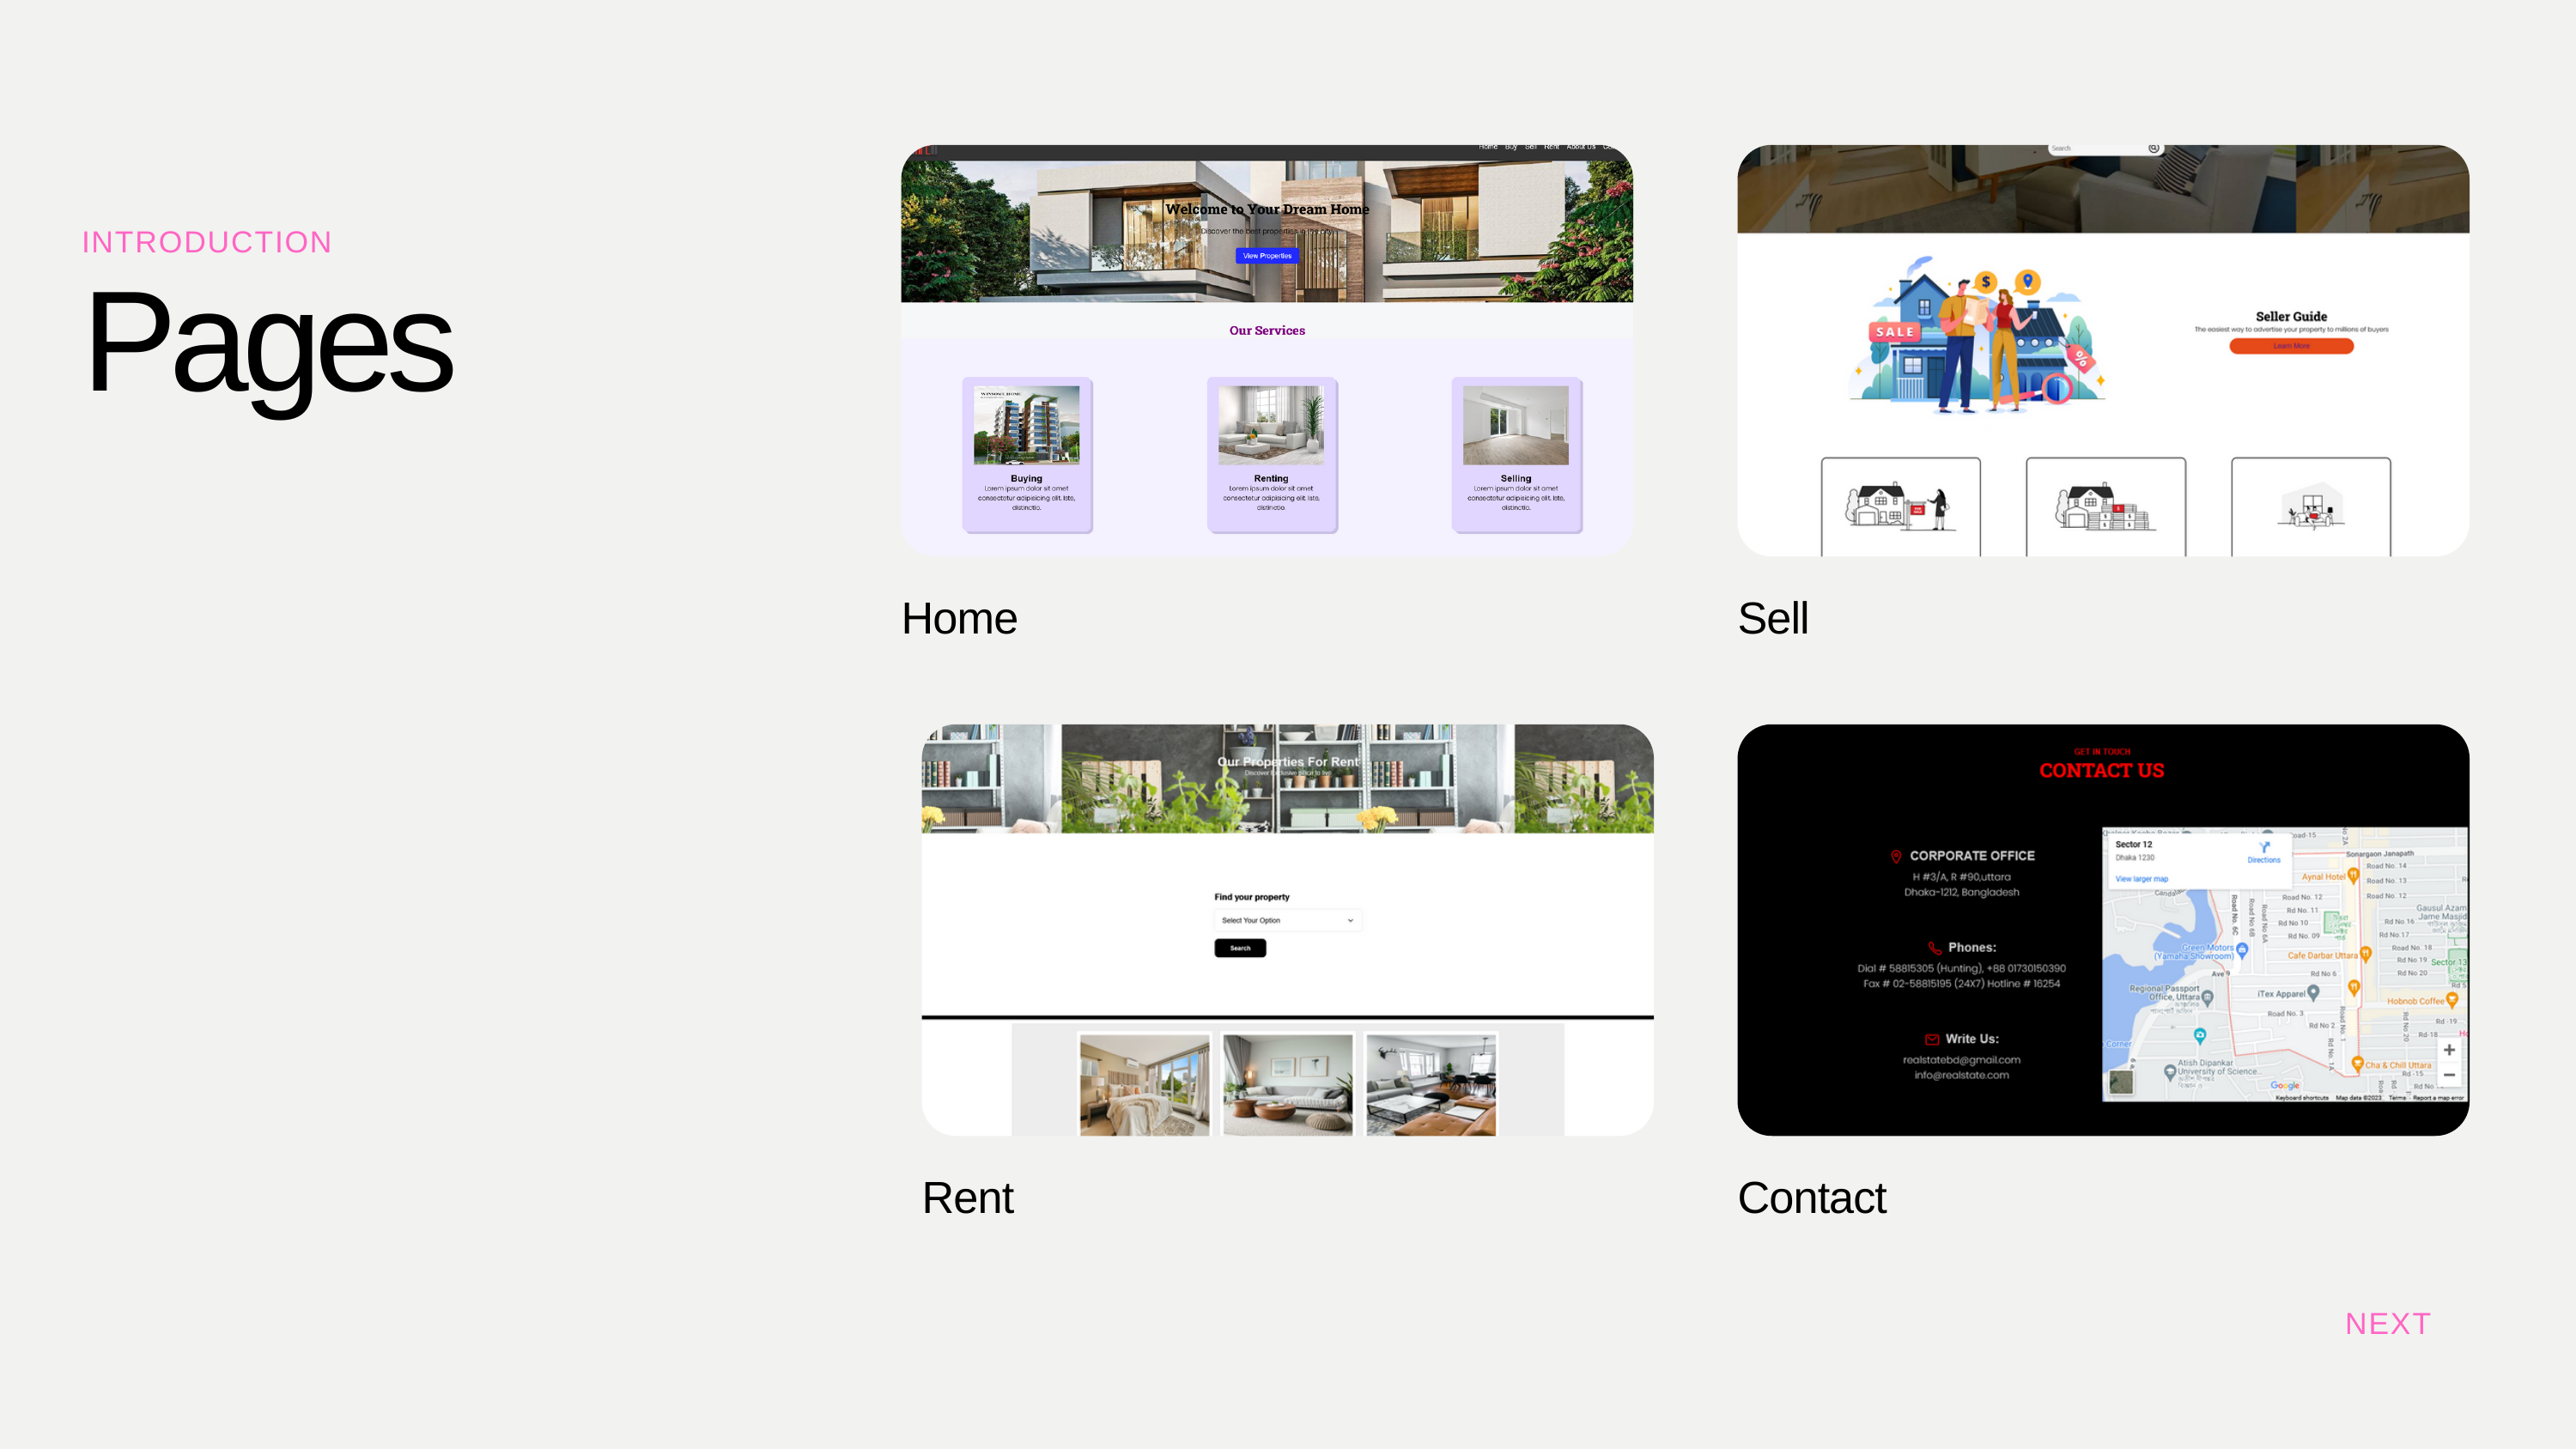

Home

Sell
INTRODUCTION
Pages

Rent

Contact
NEXT